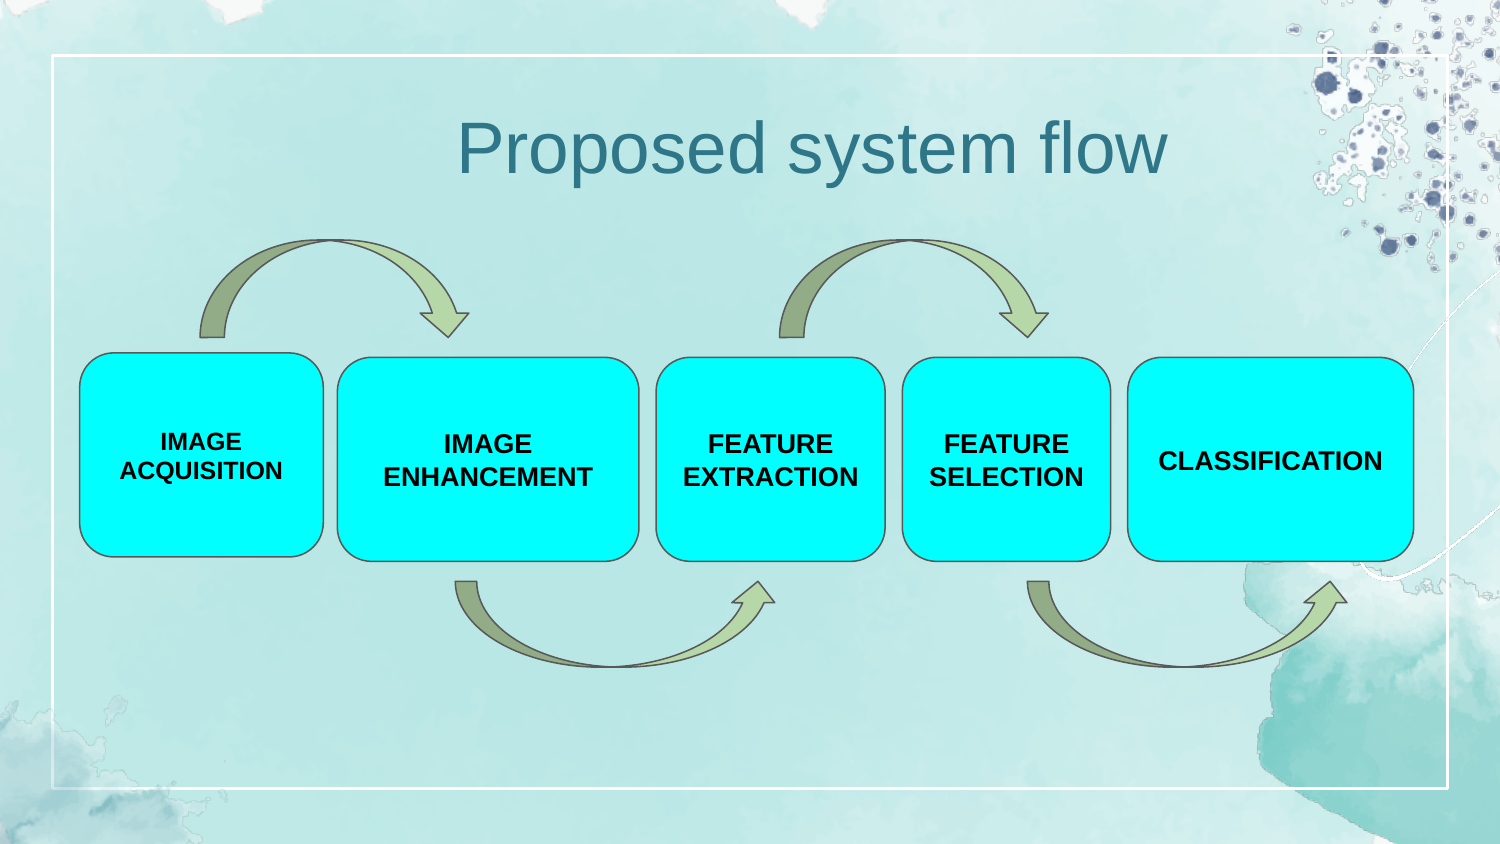

# Proposed system flow

IMAGE ACQUISITION
IMAGE ENHANCEMENT
FEATURE EXTRACTION
FEATURE SELECTION
CLASSIFICATION

20XX